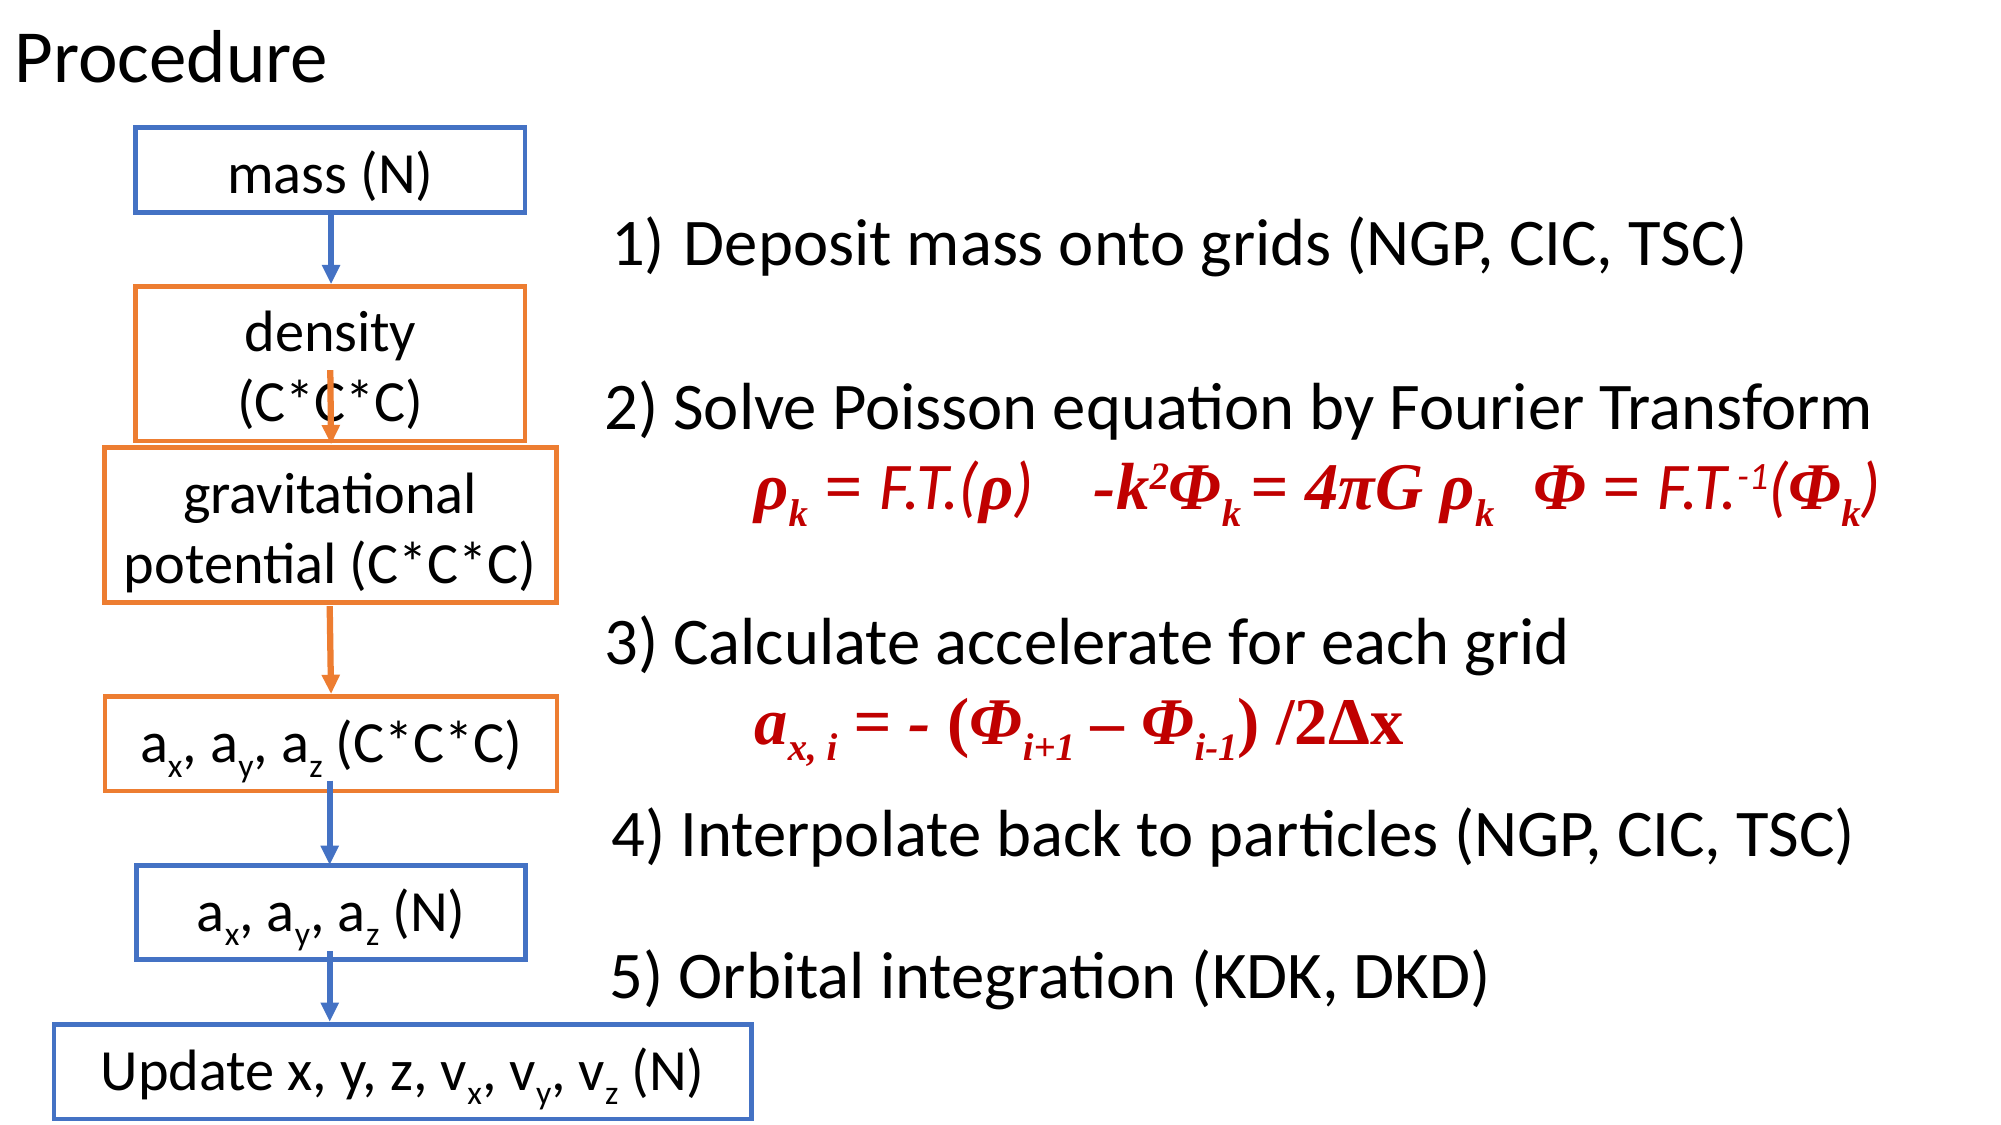

Procedure
mass (N)
Deposit mass onto grids (NGP, CIC, TSC)
density (C*C*C)
2) Solve Poisson equation by Fourier Transform
	ρk = F.T.(ρ)    -k2Φk = 4πG ρk    Φ = F.T.-1(Φk)
gravitational potential (C*C*C)
3) Calculate accelerate for each grid
	ax, i = - (Φi+1 – Φi-1) /2Δx
ax, ay, az (C*C*C)
4) Interpolate back to particles (NGP, CIC, TSC)
ax, ay, az (N)
5) Orbital integration (KDK, DKD)
Update x, y, z, vx, vy, vz (N)